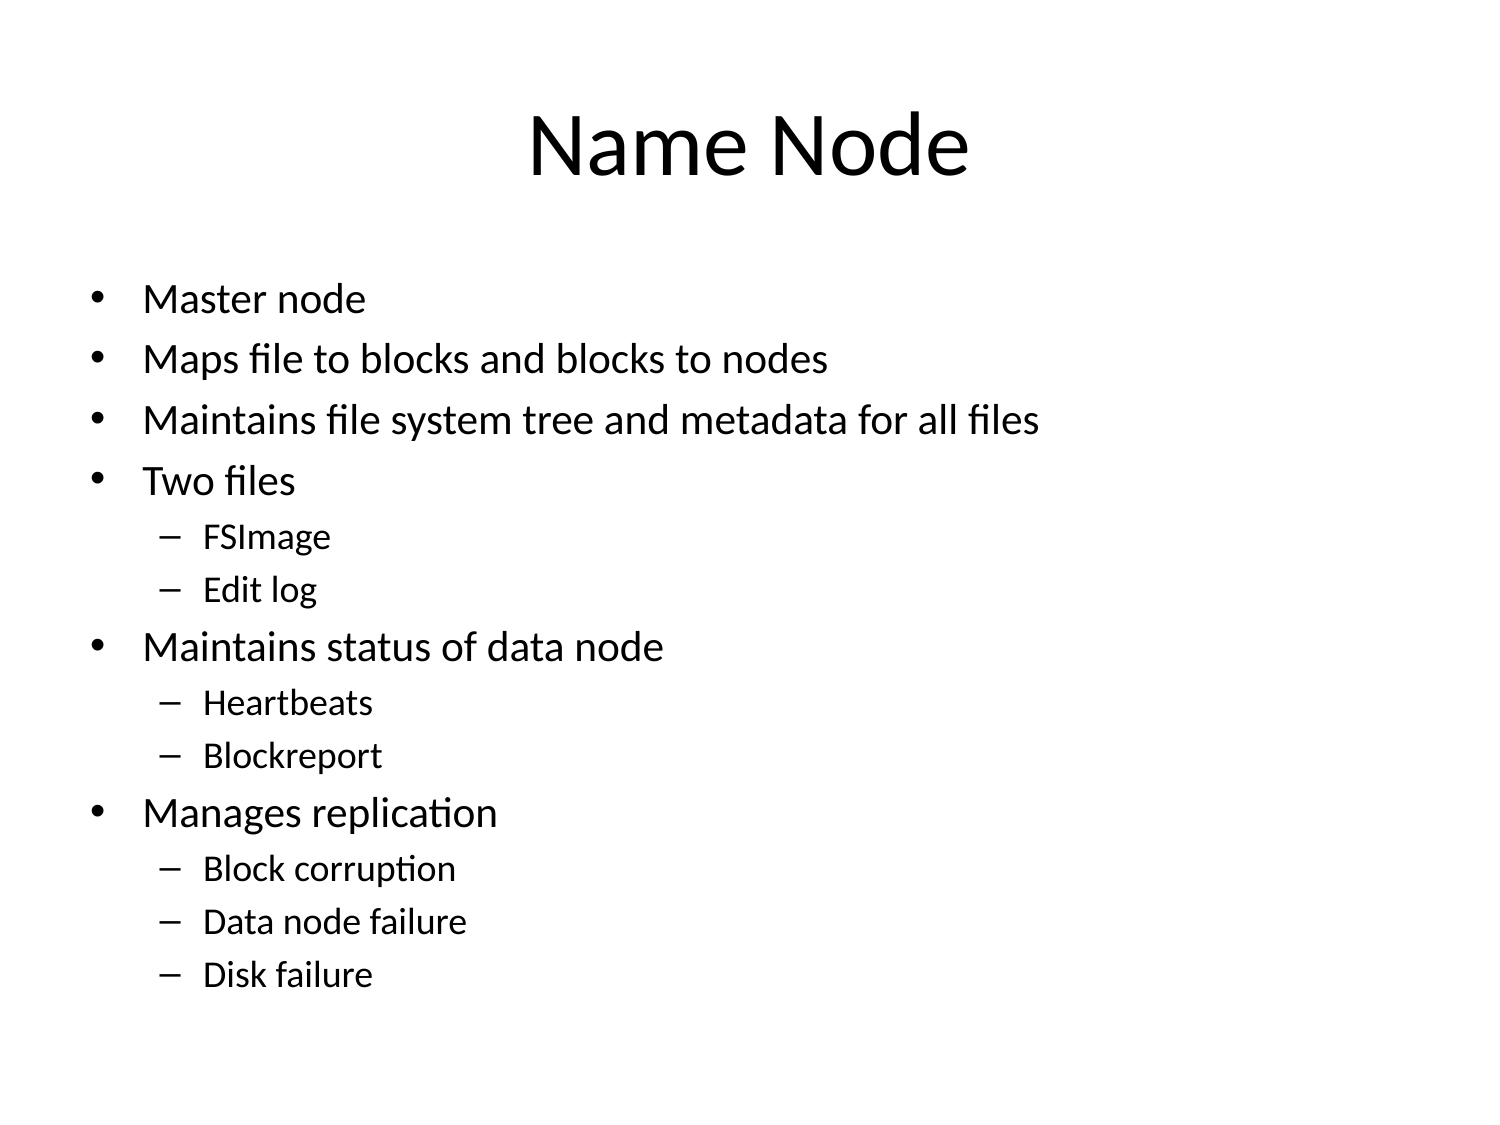

# Name Node
Master node
Maps file to blocks and blocks to nodes
Maintains file system tree and metadata for all files
Two files
FSImage
Edit log
Maintains status of data node
Heartbeats
Blockreport
Manages replication
Block corruption
Data node failure
Disk failure